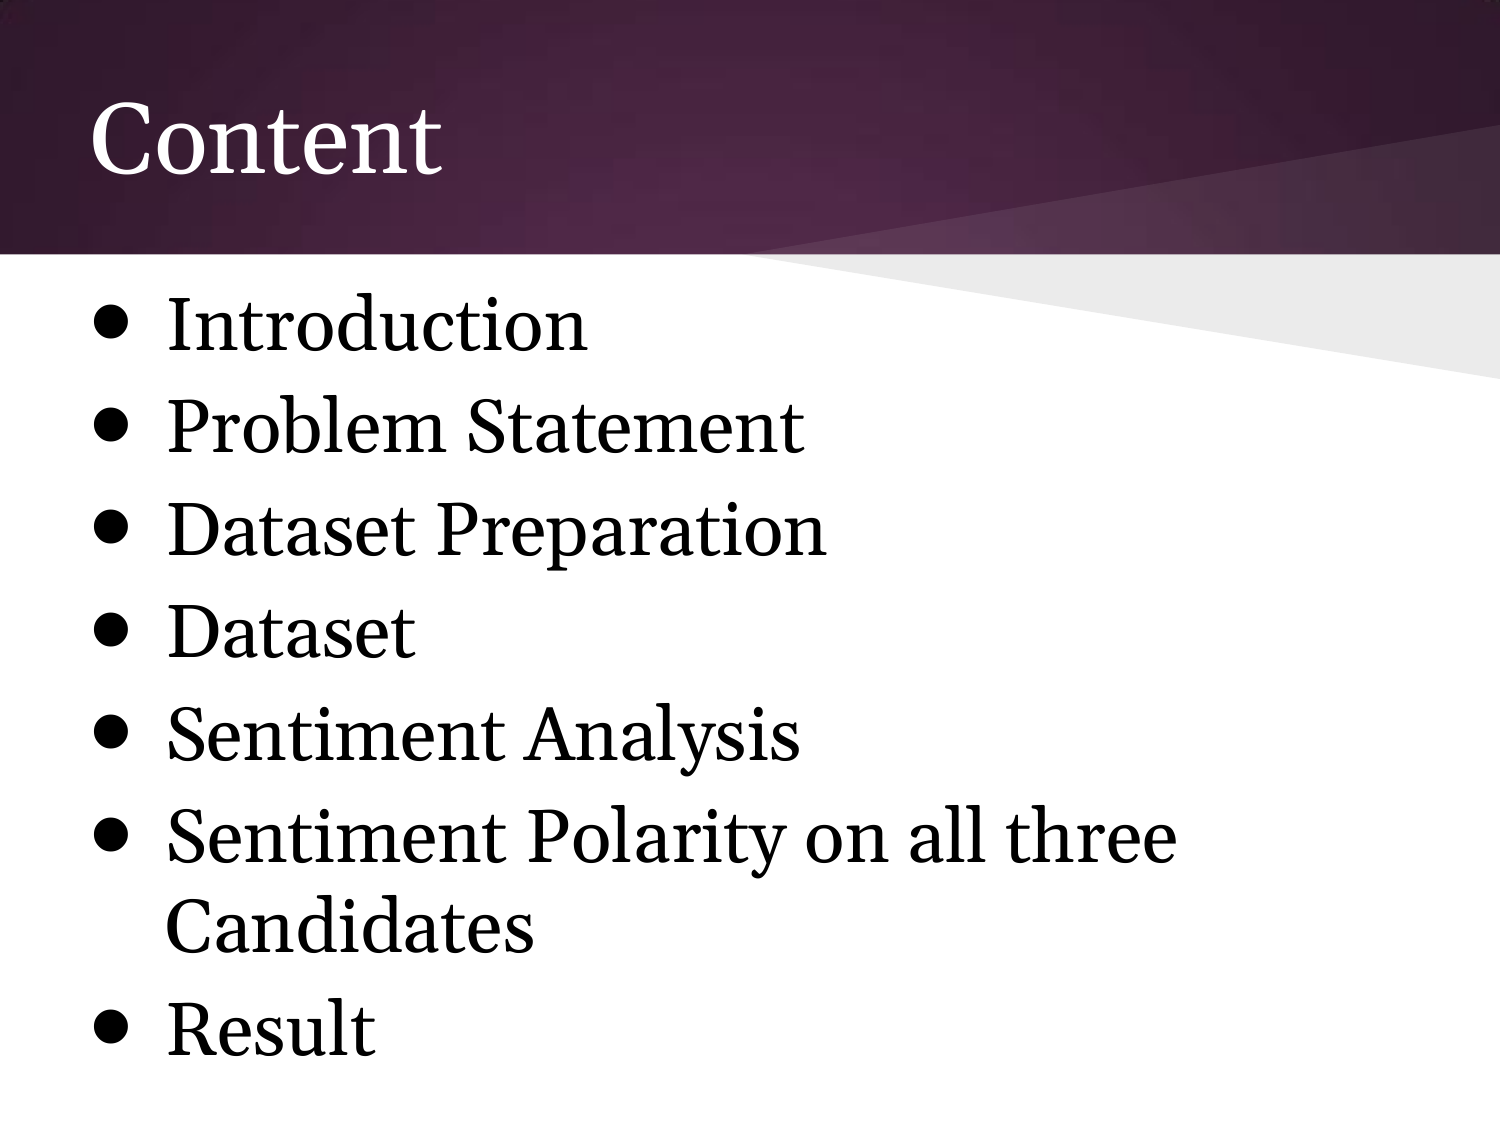

# Content
Introduction
Problem Statement
Dataset Preparation
Dataset
Sentiment Analysis
Sentiment Polarity on all three Candidates
Result